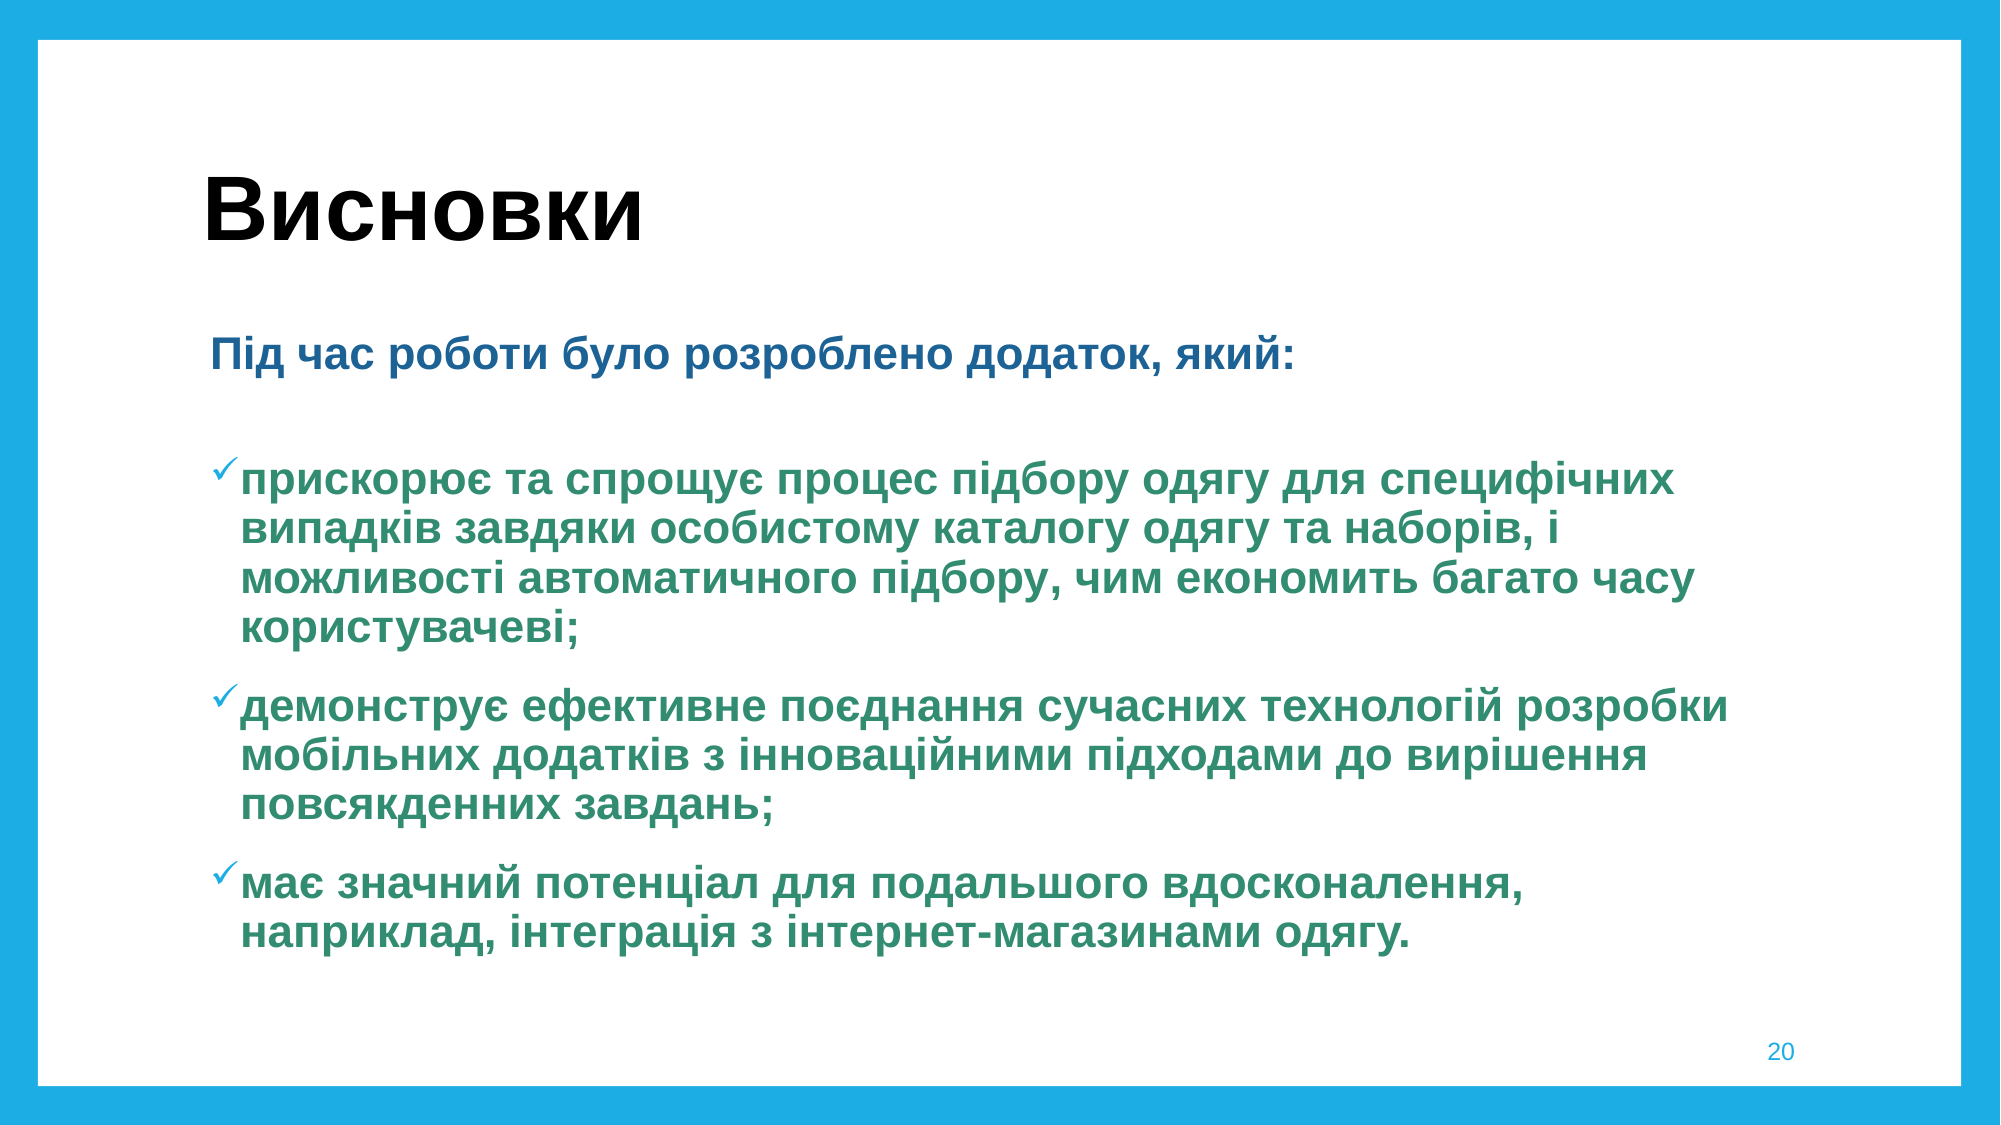

# Висновки
Під час роботи було розроблено додаток, який:
прискорює та спрощує процес підбору одягу для специфічних випадків завдяки особистому каталогу одягу та наборів, і можливості автоматичного підбору, чим економить багато часу користувачеві;
демонструє ефективне поєднання сучасних технологій розробки мобільних додатків з інноваційними підходами до вирішення повсякденних завдань;
має значний потенціал для подальшого вдосконалення, наприклад, інтеграція з інтернет-магазинами одягу.
20